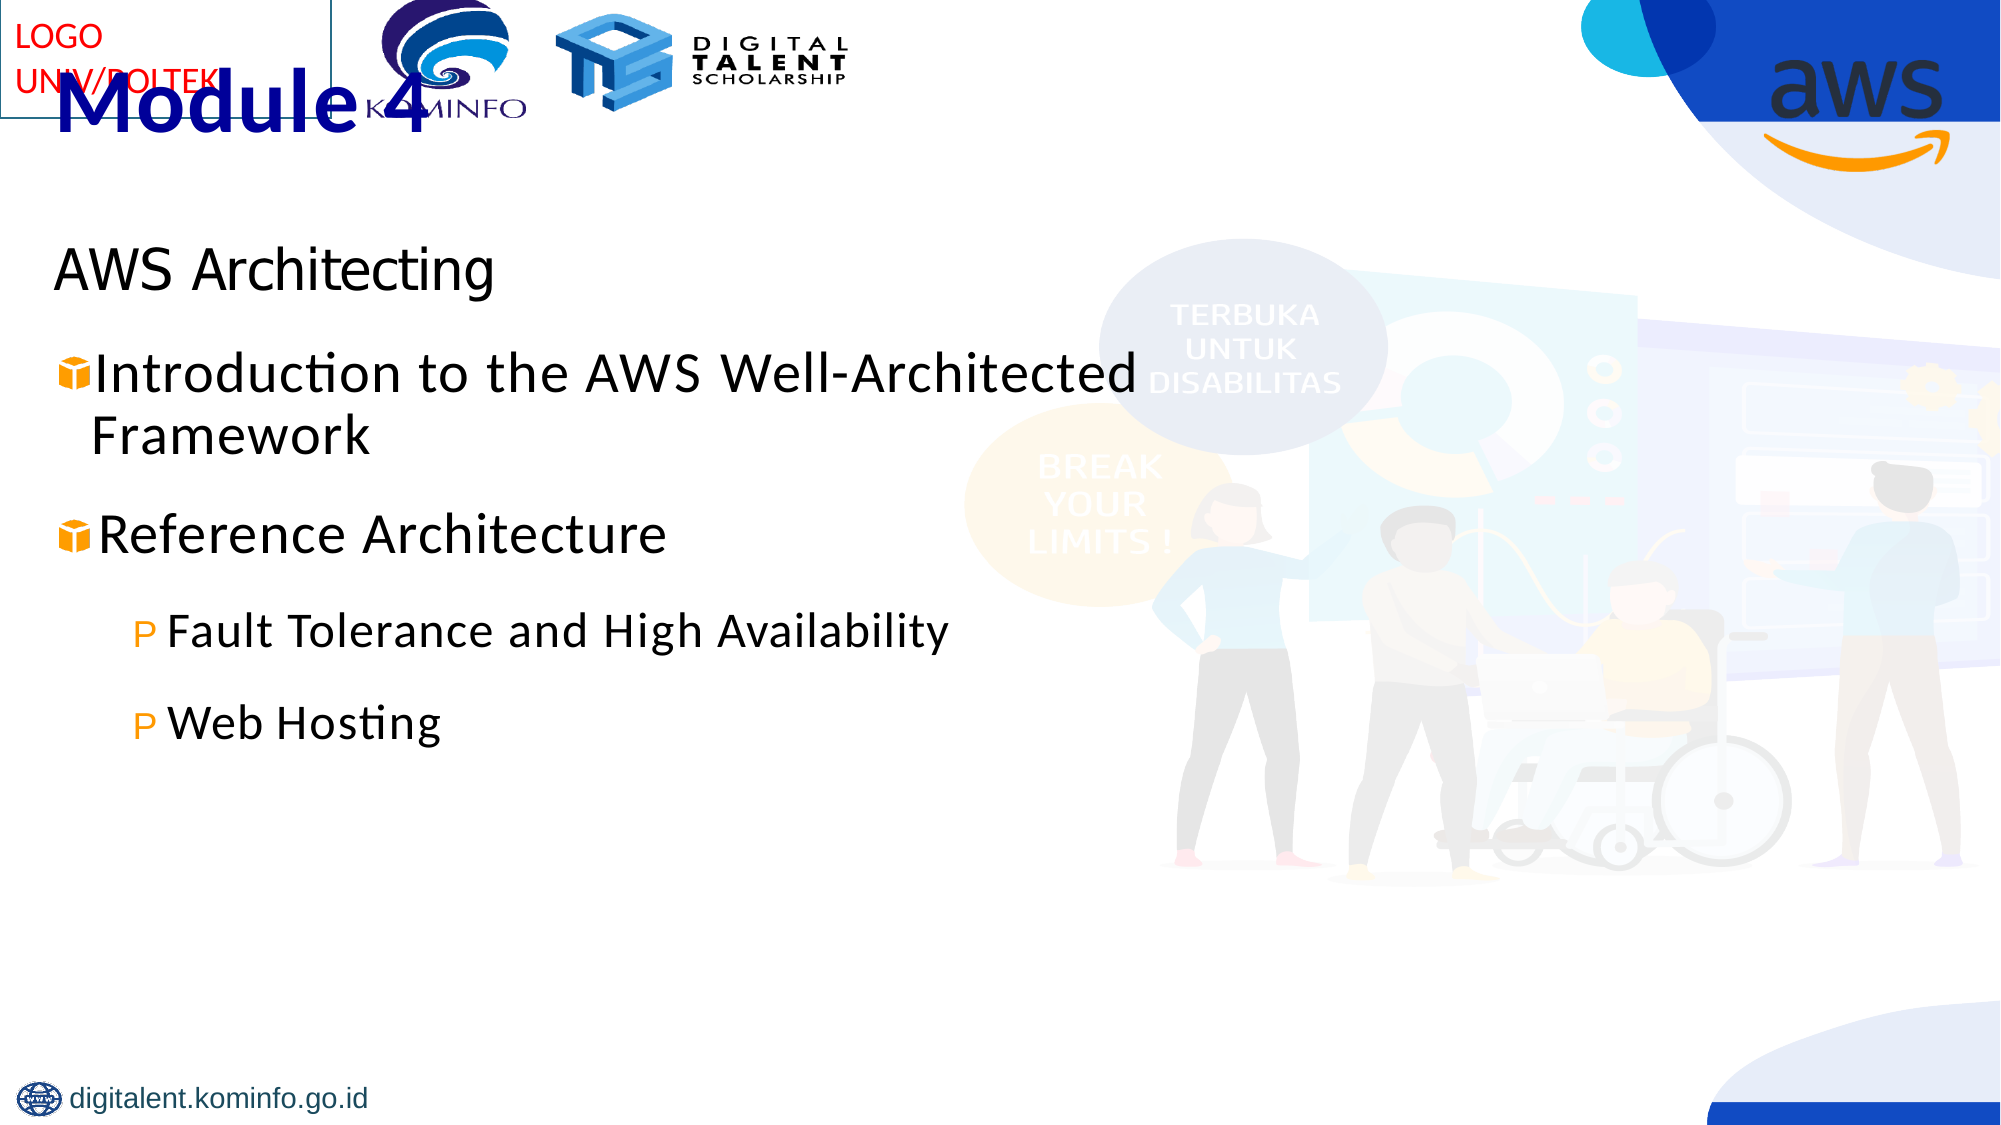

# Module 4

AWS Architecting
Introduction to the AWS Well-Architected  Framework
Reference Architecture
P Fault Tolerance and High Availability
P Web Hosting